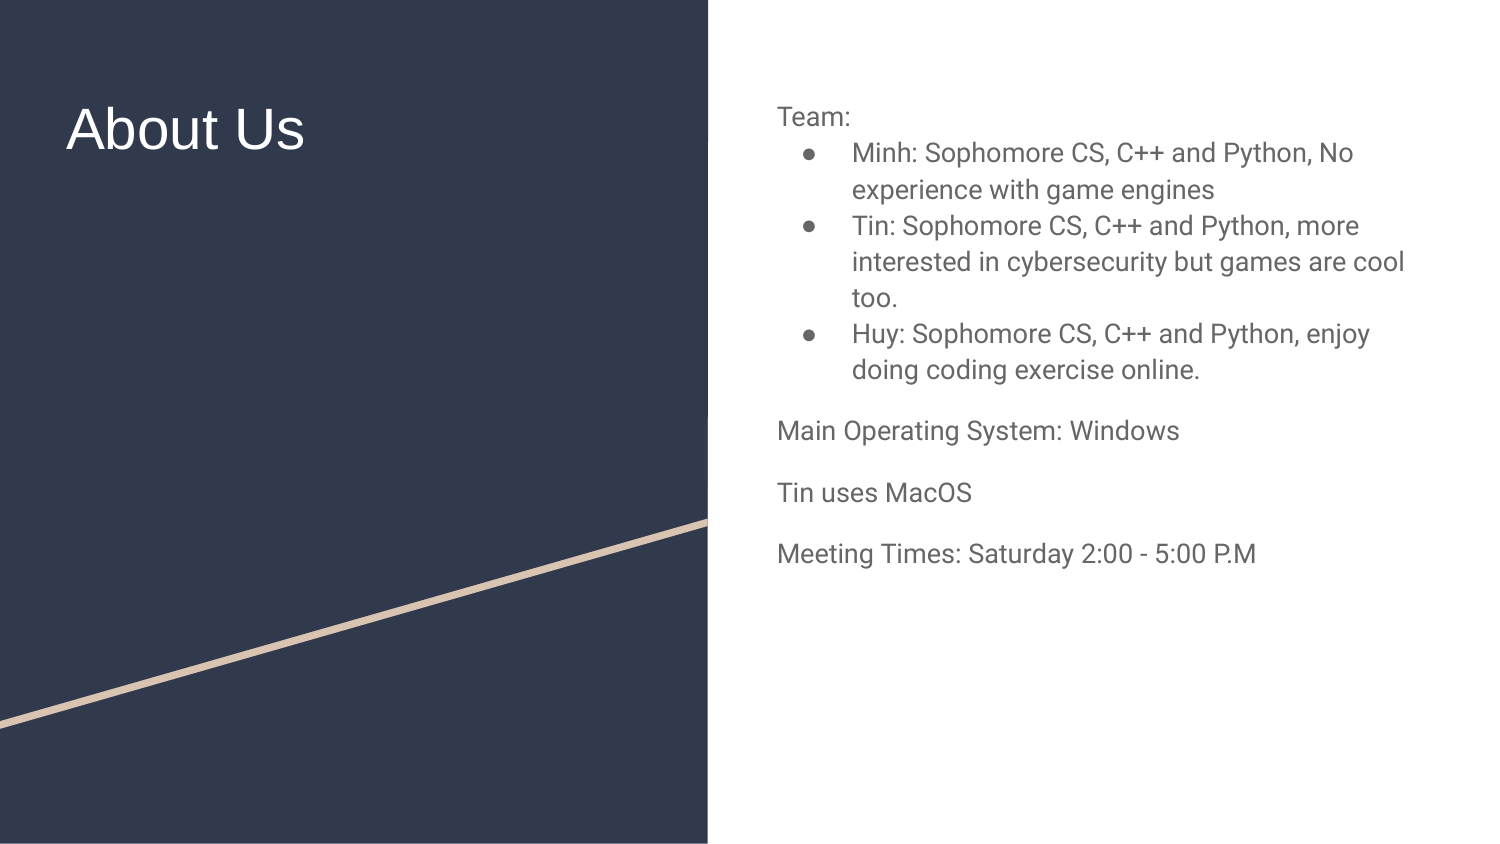

# About Us
Team:
Minh: Sophomore CS, C++ and Python, No experience with game engines
Tin: Sophomore CS, C++ and Python, more interested in cybersecurity but games are cool too.
Huy: Sophomore CS, C++ and Python, enjoy doing coding exercise online.
Main Operating System: Windows
Tin uses MacOS
Meeting Times: Saturday 2:00 - 5:00 P.M